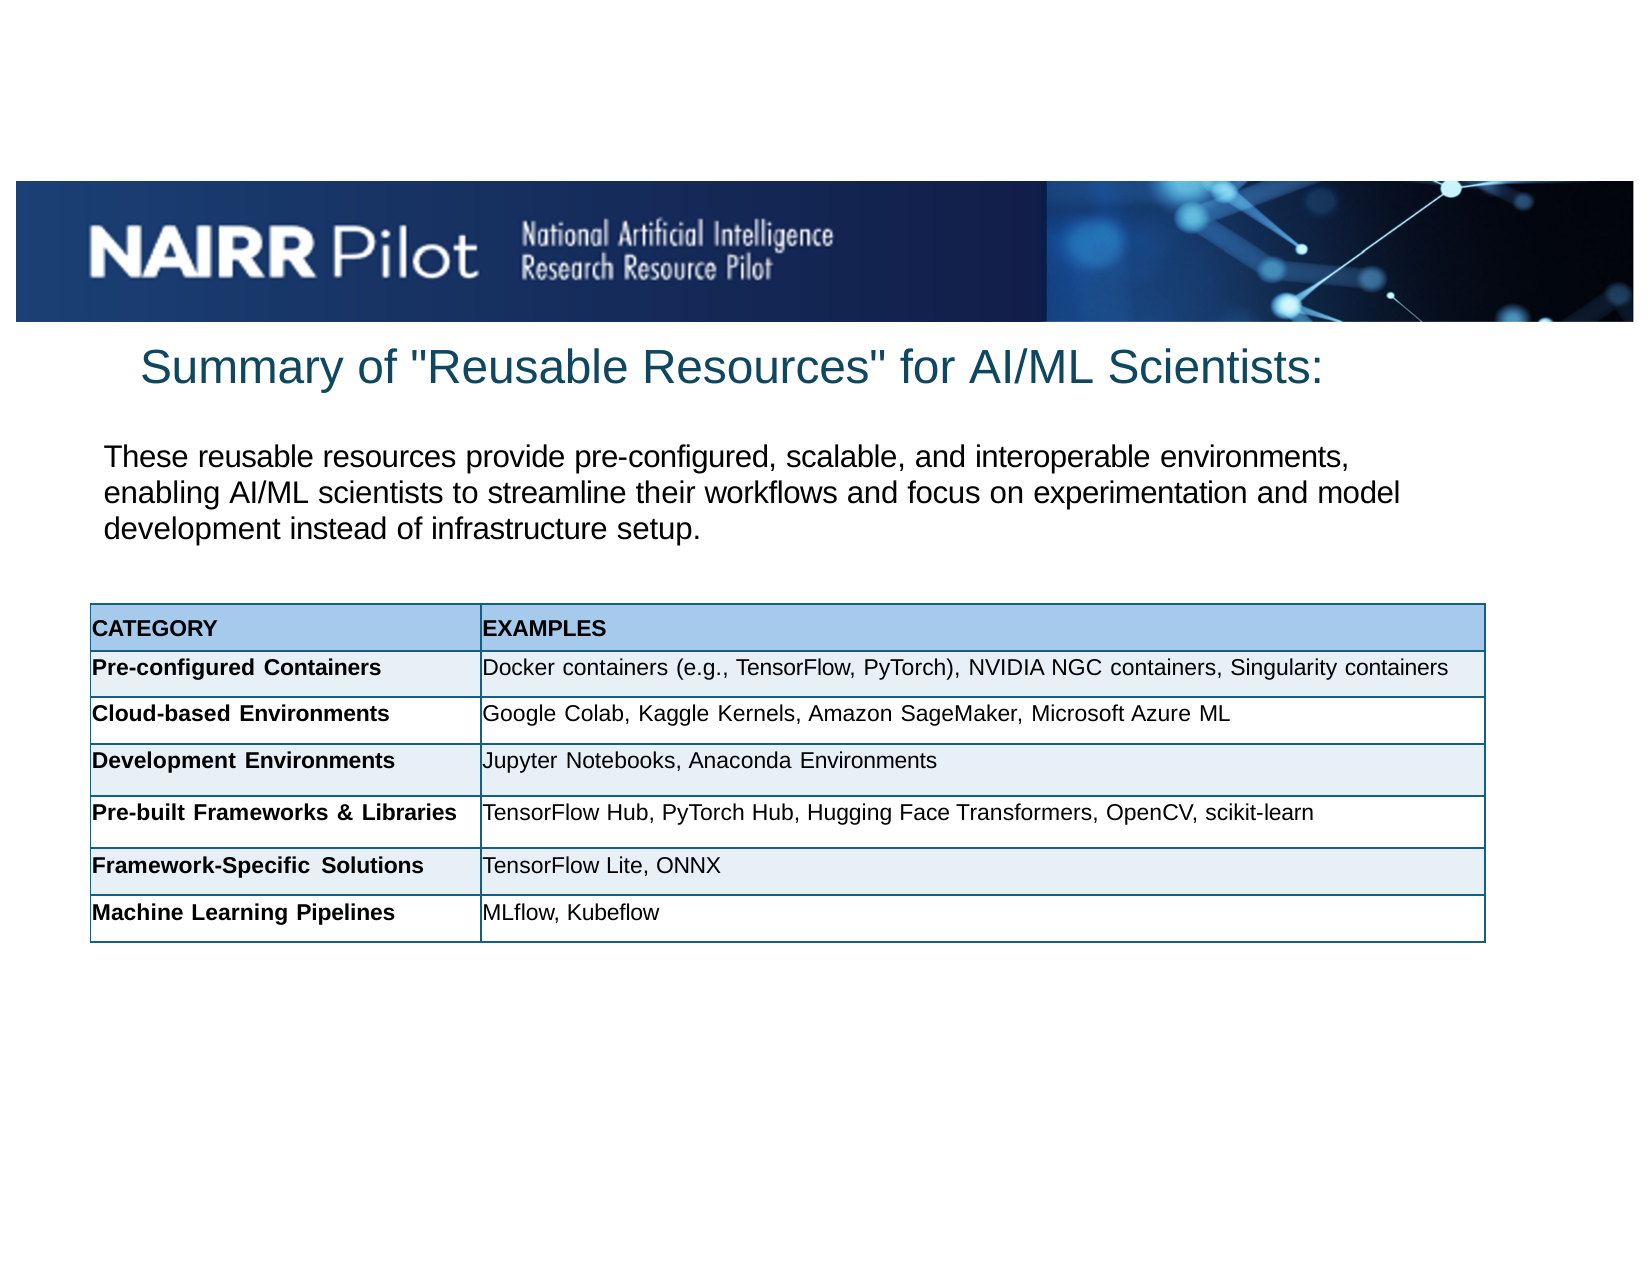

# Summary of "Reusable Resources" for AI/ML Scientists:
These reusable resources provide pre-configured, scalable, and interoperable environments, enabling AI/ML scientists to streamline their workflows and focus on experimentation and model development instead of infrastructure setup.
| CATEGORY | EXAMPLES |
| --- | --- |
| Pre-configured Containers | Docker containers (e.g., TensorFlow, PyTorch), NVIDIA NGC containers, Singularity containers |
| Cloud-based Environments | Google Colab, Kaggle Kernels, Amazon SageMaker, Microsoft Azure ML |
| Development Environments | Jupyter Notebooks, Anaconda Environments |
| Pre-built Frameworks & Libraries | TensorFlow Hub, PyTorch Hub, Hugging Face Transformers, OpenCV, scikit-learn |
| Framework-Specific Solutions | TensorFlow Lite, ONNX |
| Machine Learning Pipelines | MLflow, Kubeflow |